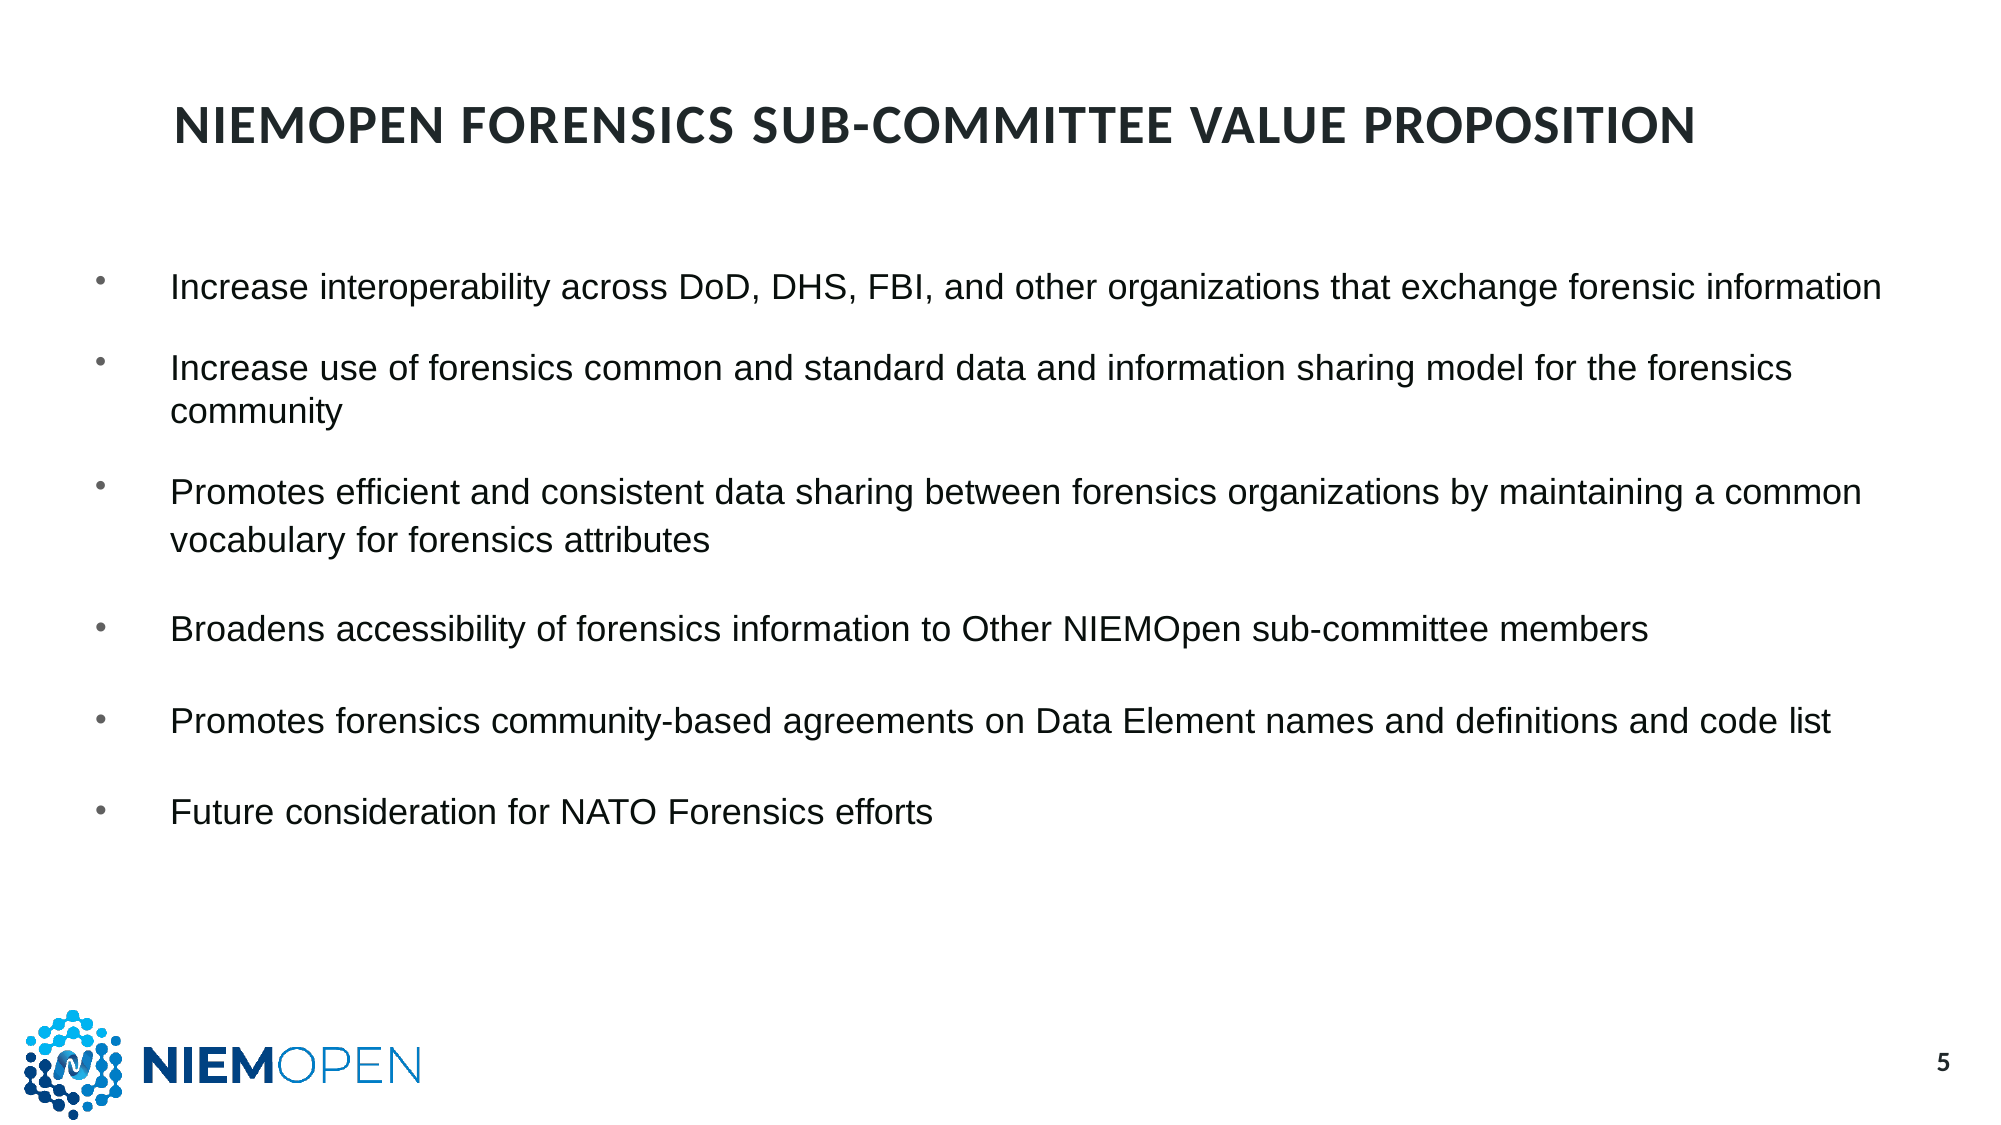

# NIEMOpen Forensics Sub-Committee Value Proposition
Increase interoperability across DoD, DHS, FBI, and other organizations that exchange forensic information
Increase use of forensics common and standard data and information sharing model for the forensics community
Promotes efficient and consistent data sharing between forensics organizations by maintaining a common vocabulary for forensics attributes

Broadens accessibility of forensics information to Other NIEMOpen sub-committee members

Promotes forensics community-based agreements on Data Element names and definitions and code list

Future consideration for NATO Forensics efforts
5
Unclassified